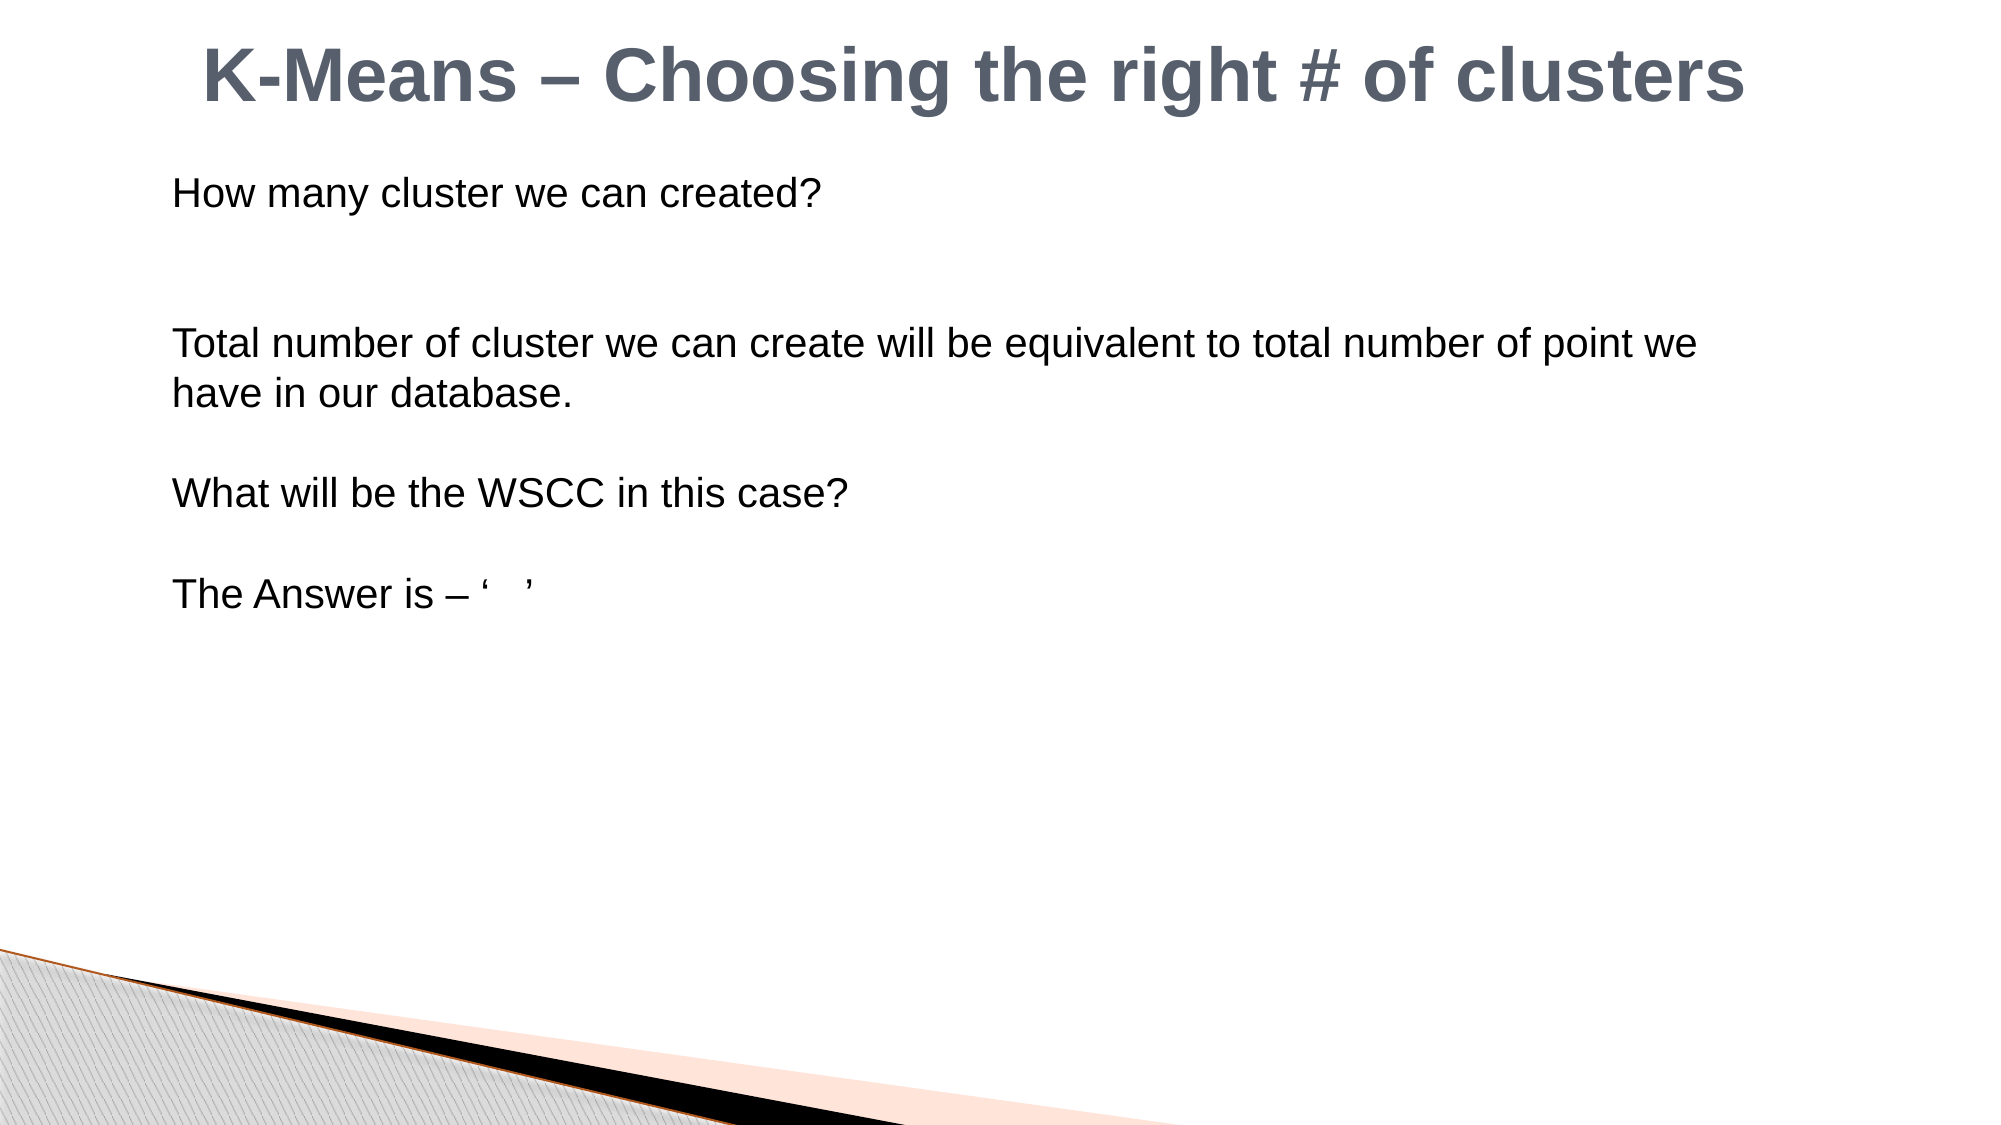

# K-Means – Choosing the right # of clusters
How many cluster we can created?

Total number of cluster we can create will be equivalent to total number of point we have in our database.

What will be the WSCC in this case?

The Answer is – ‘ 0’